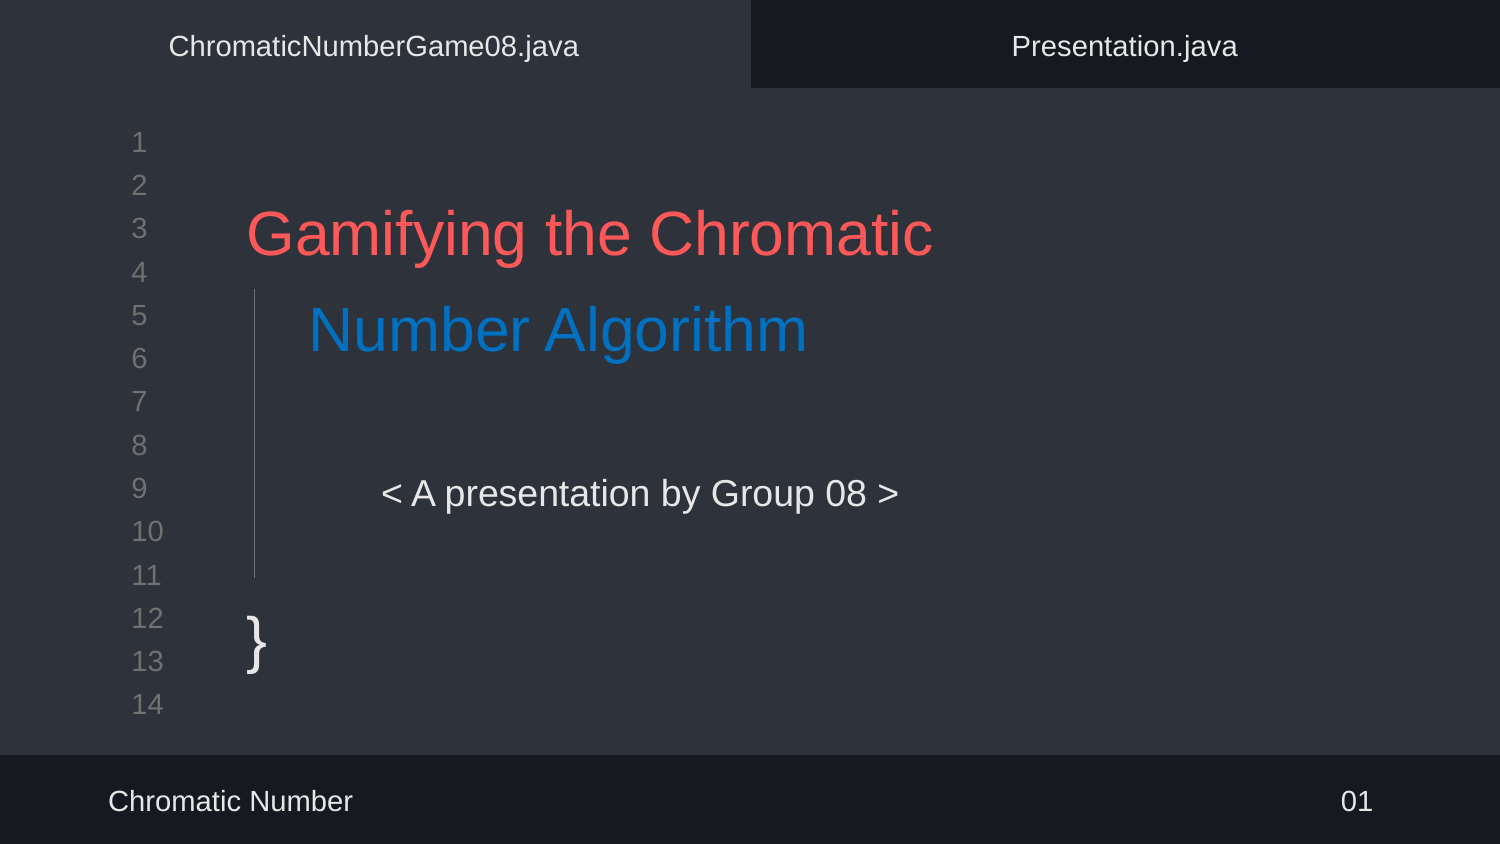

ChromaticNumberGame08.java
Presentation.java
# Gamifying the Chromatic
}
Number Algorithm
< A presentation by Group 08 >
Chromatic Number							    01